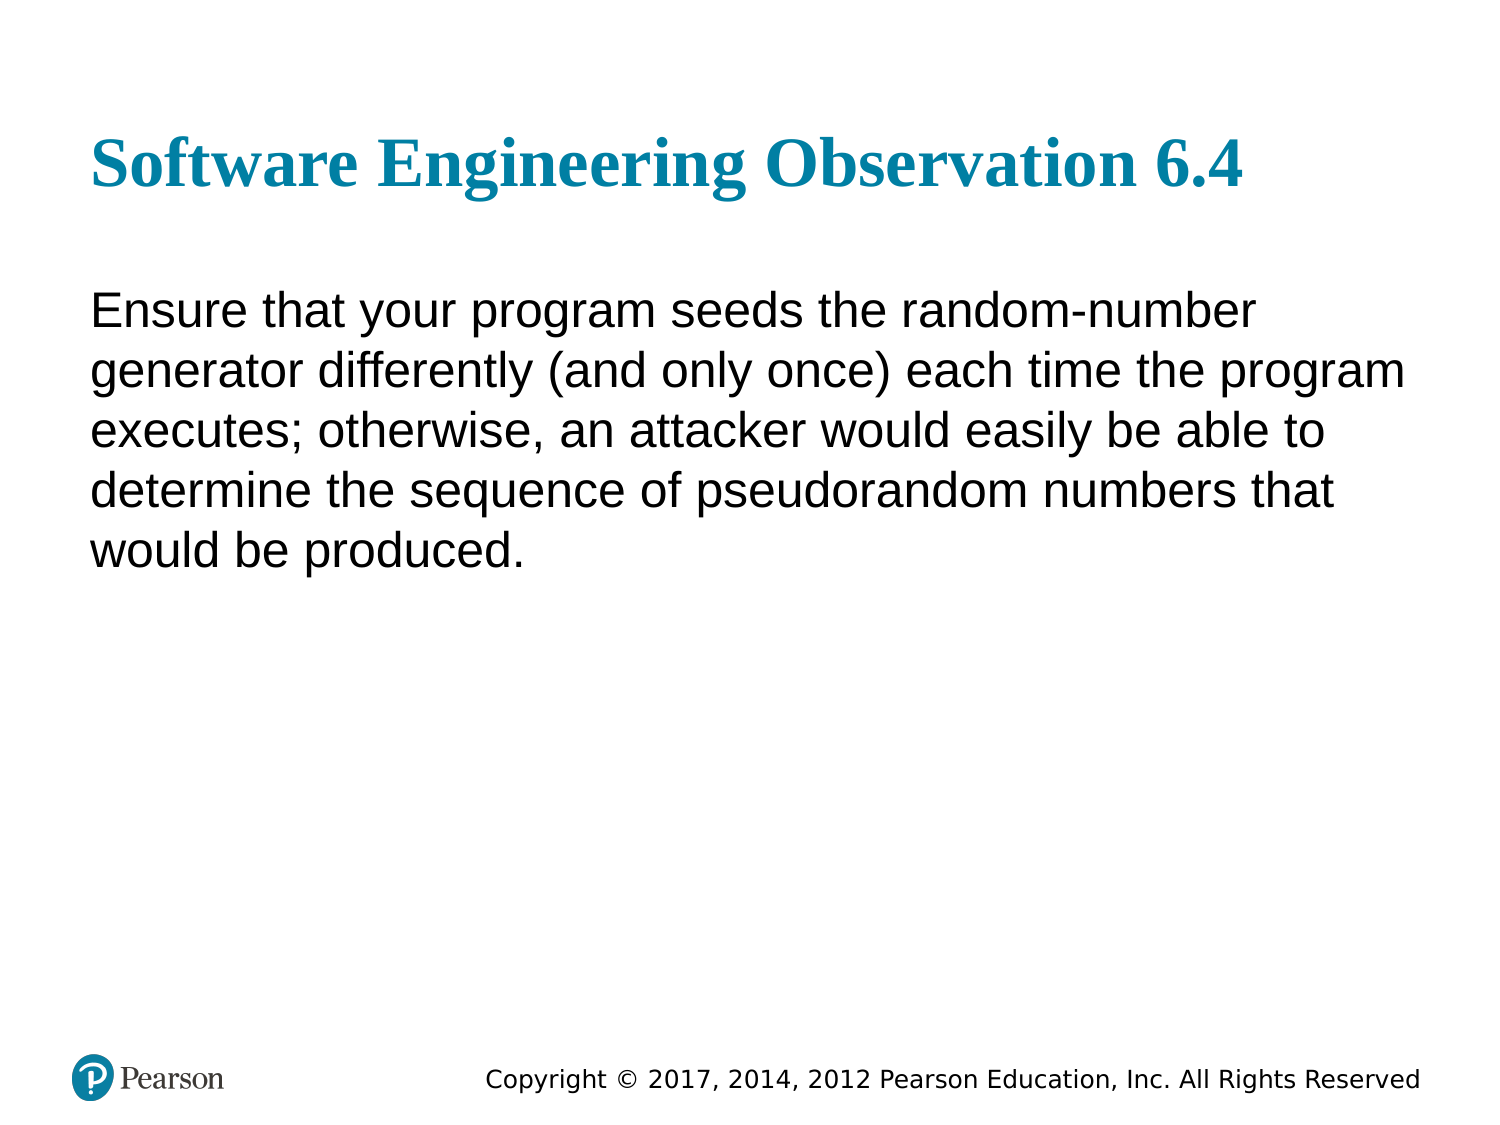

# Software Engineering Observation 6.4
Ensure that your program seeds the random-number generator differently (and only once) each time the program executes; otherwise, an attacker would easily be able to determine the sequence of pseudorandom numbers that would be produced.